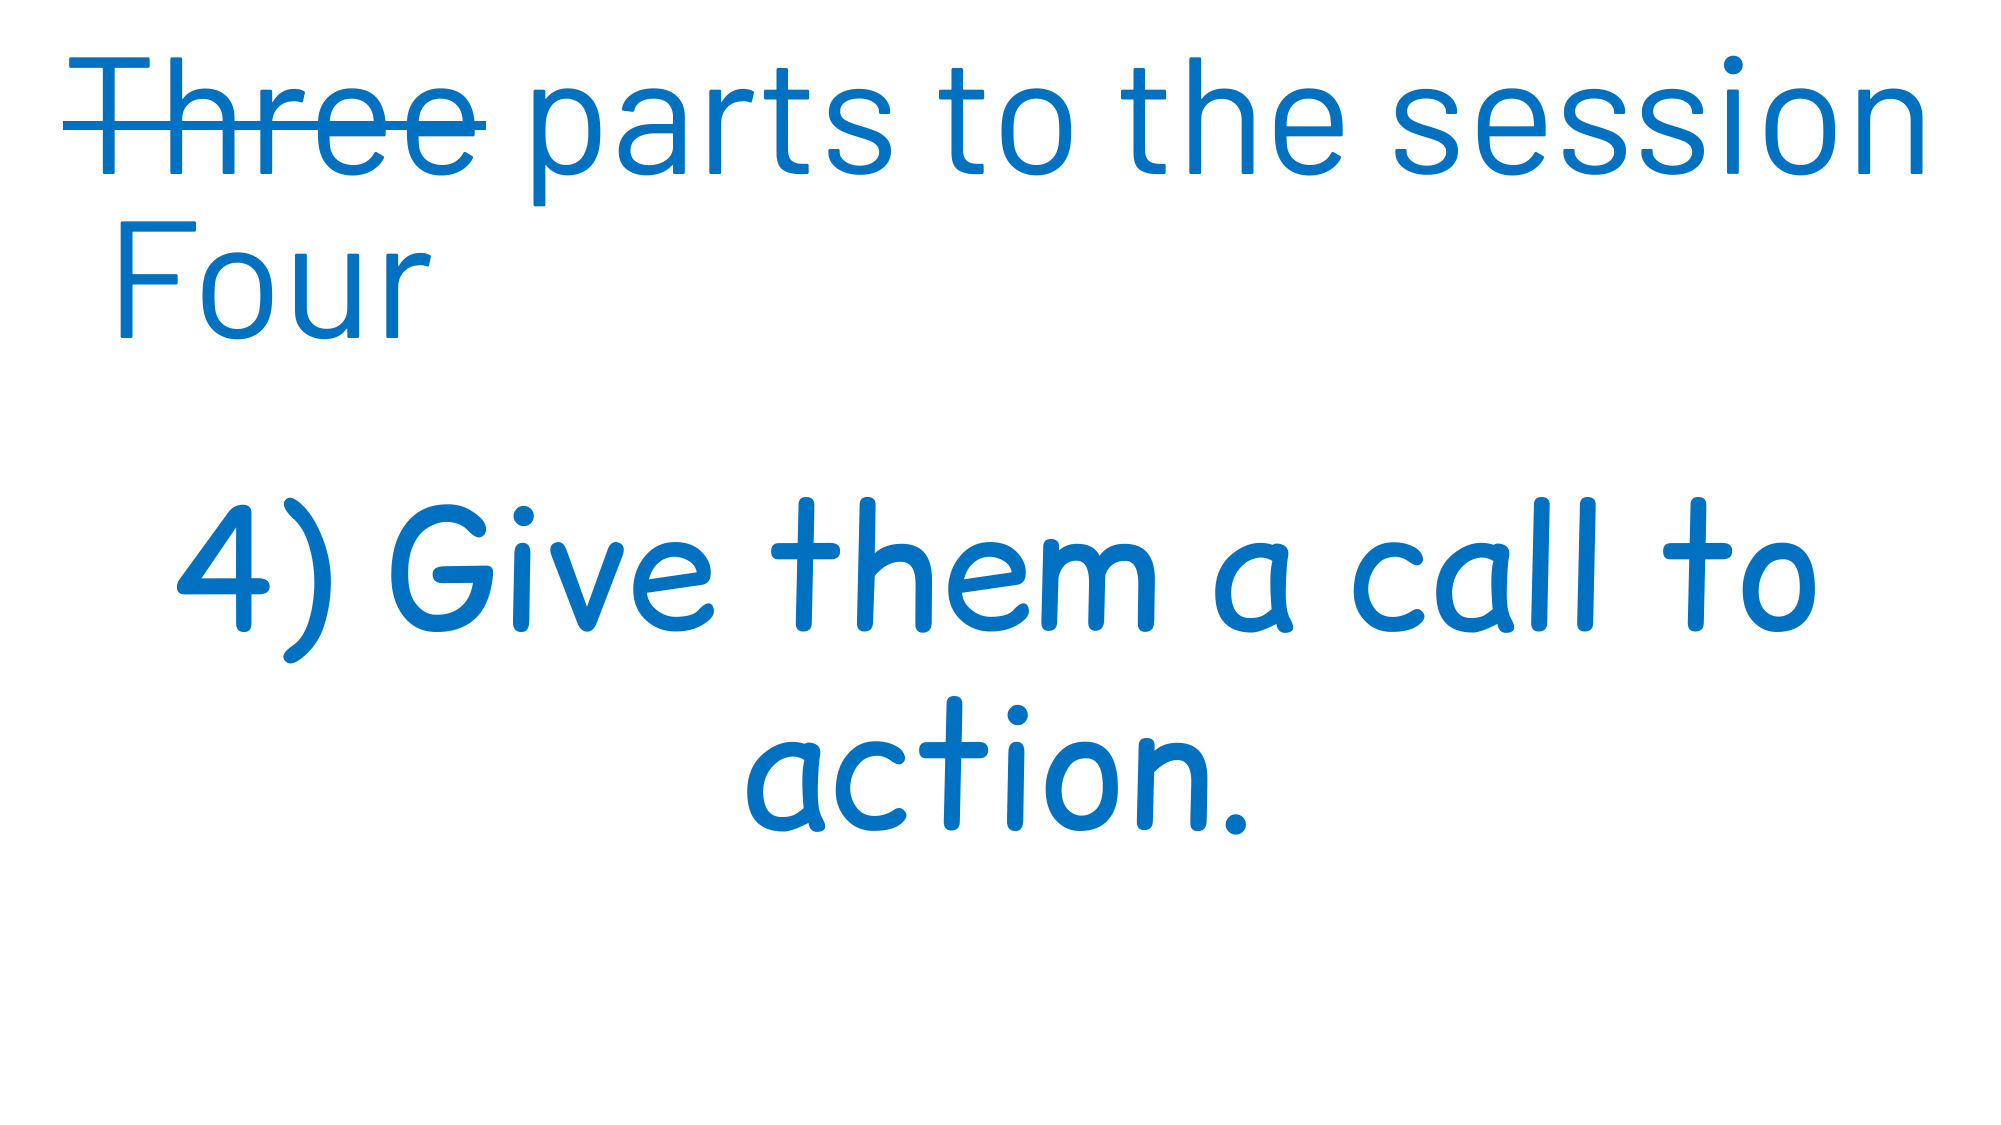

Three parts to the session
Four
4) Give them a call to action.